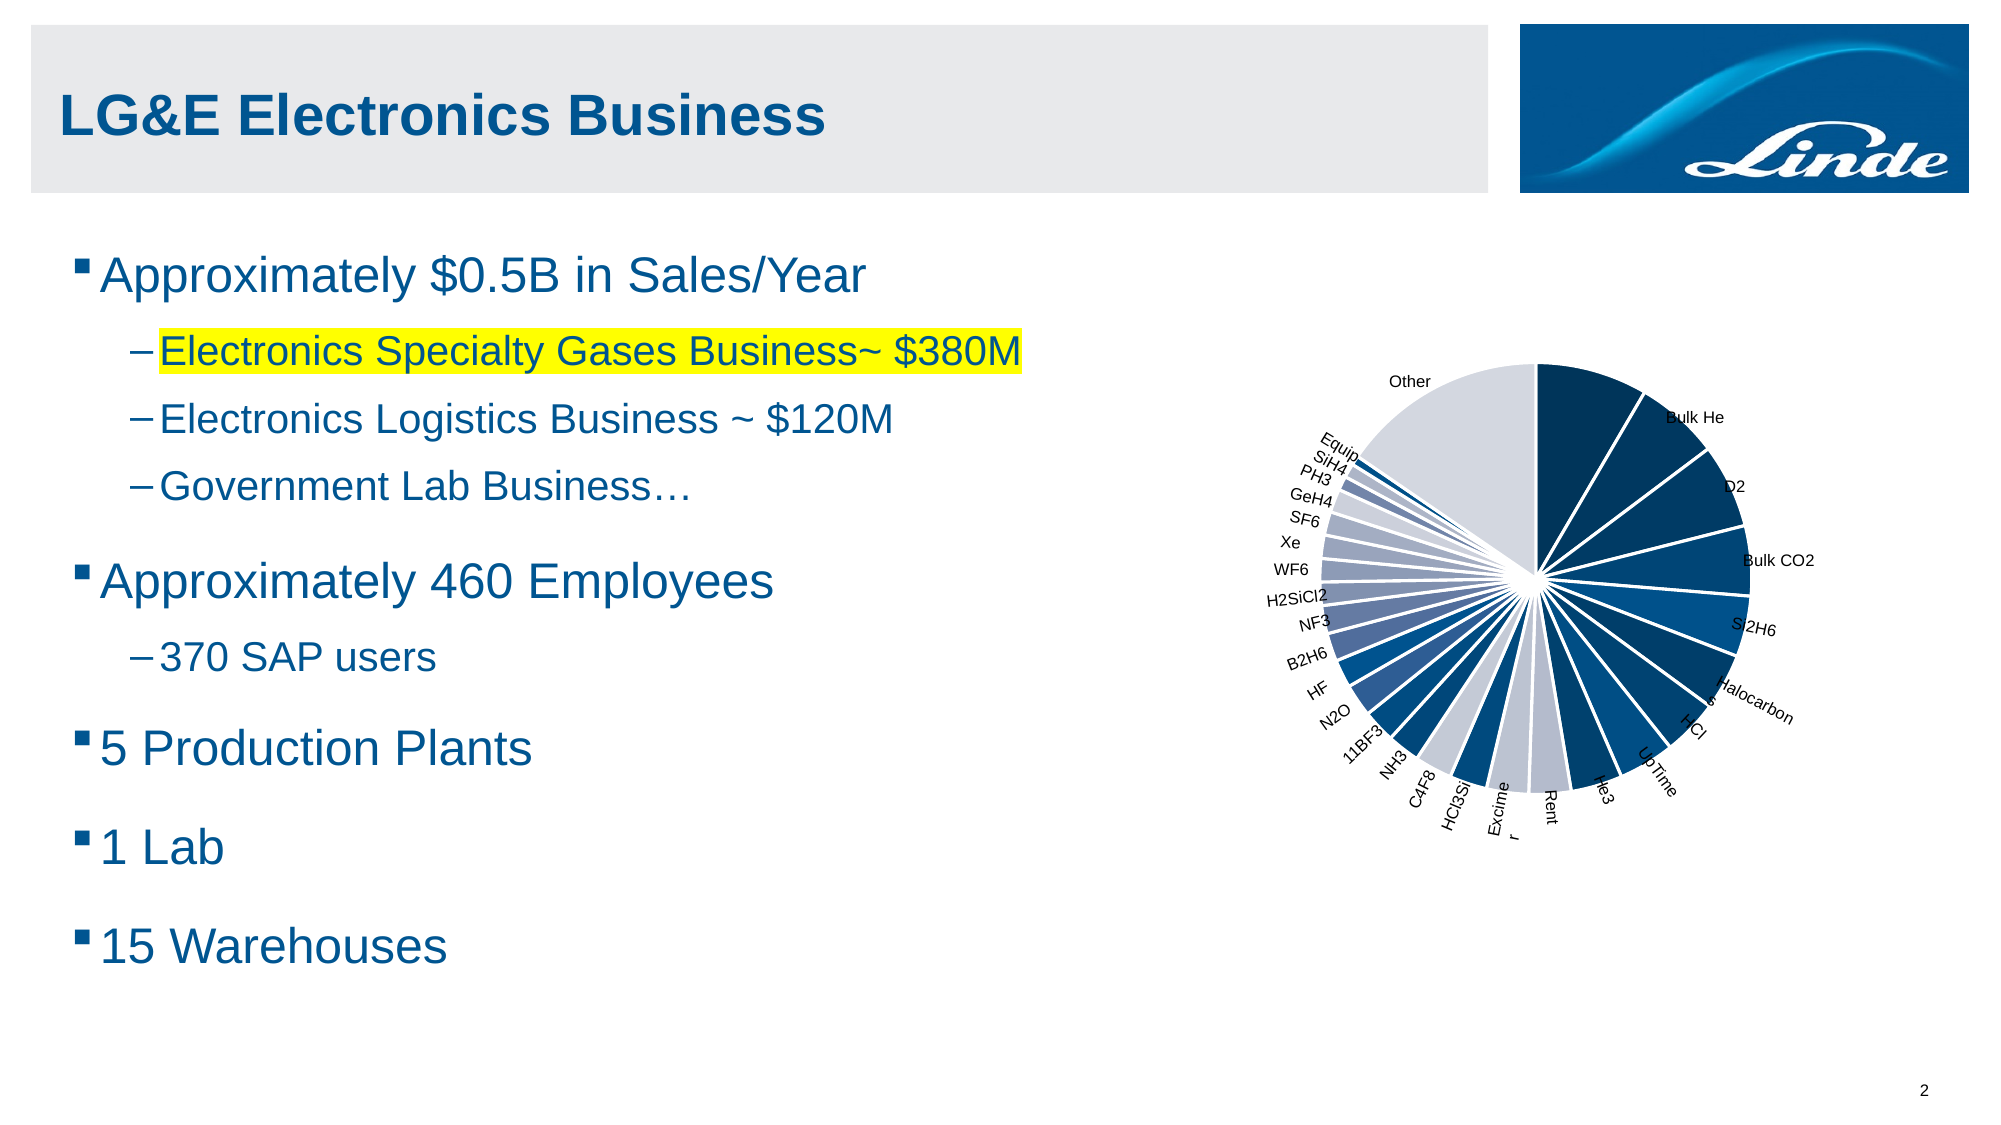

# LG&E Electronics Business
Approximately $0.5B in Sales/Year
Electronics Specialty Gases Business~ $380M
Electronics Logistics Business ~ $120M
Government Lab Business…
Approximately 460 Employees
370 SAP users
5 Production Plants
1 Lab
15 Warehouses

### Chart

| Category |  |
|---|---|
Other
Bulk He
Equip
SiH4
PH3
D2
GeH4
SF6
Xe
Bulk CO2
WF6
H2SiCl2
NF3
Si2H6
B2H6
HF
Halocarbons
N2O
HCl
11BF3
NH3
UpTime
C4F8
He3
HCl3Si
Excimer
Rent